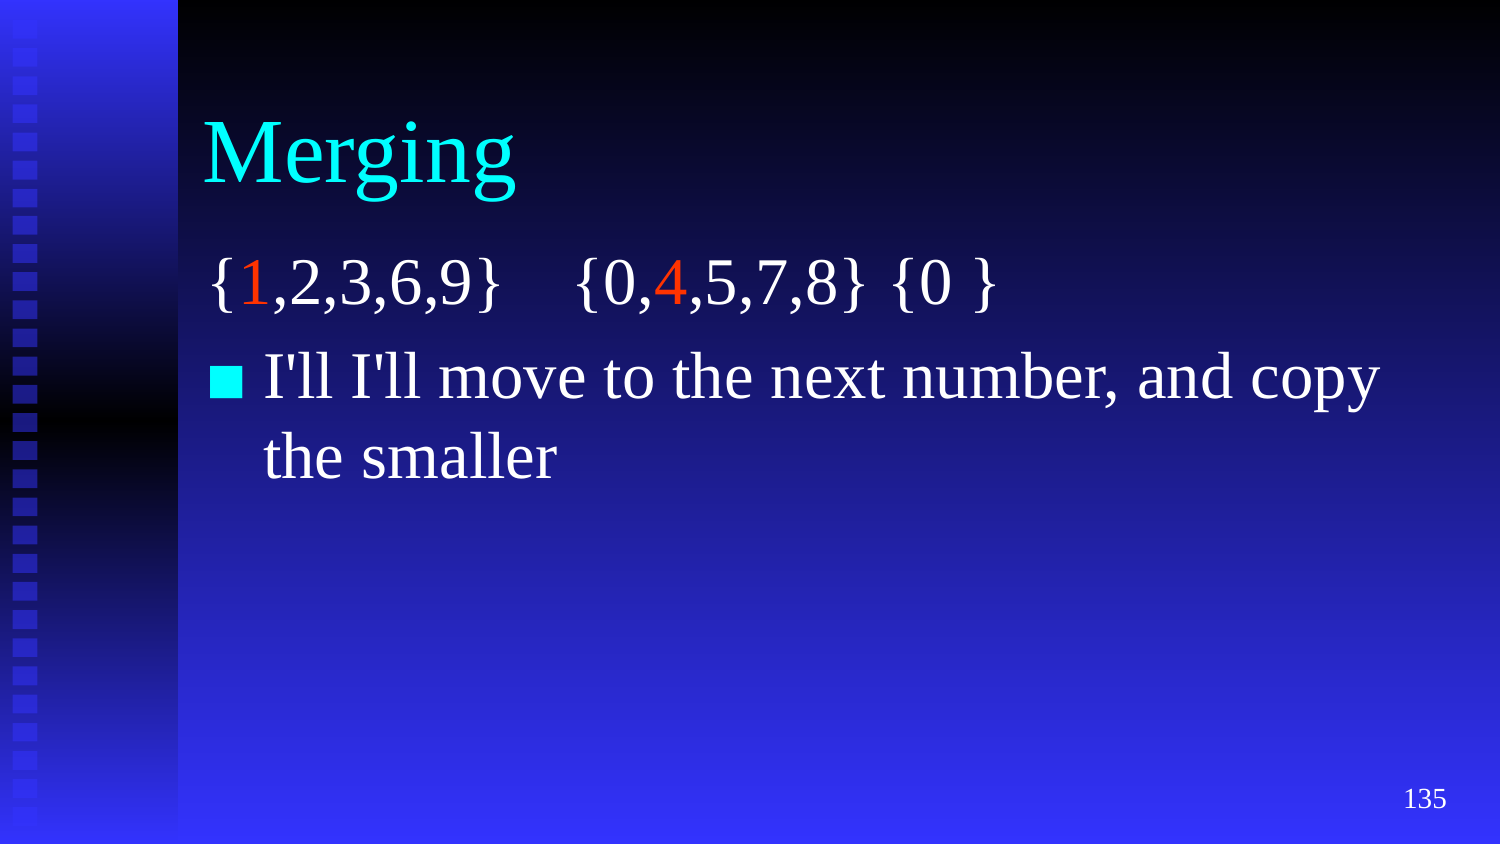

# Merging
{1,2,3,6,9}    {0,4,5,7,8} {0 }
I'll I'll move to the next number, and copy the smaller

135